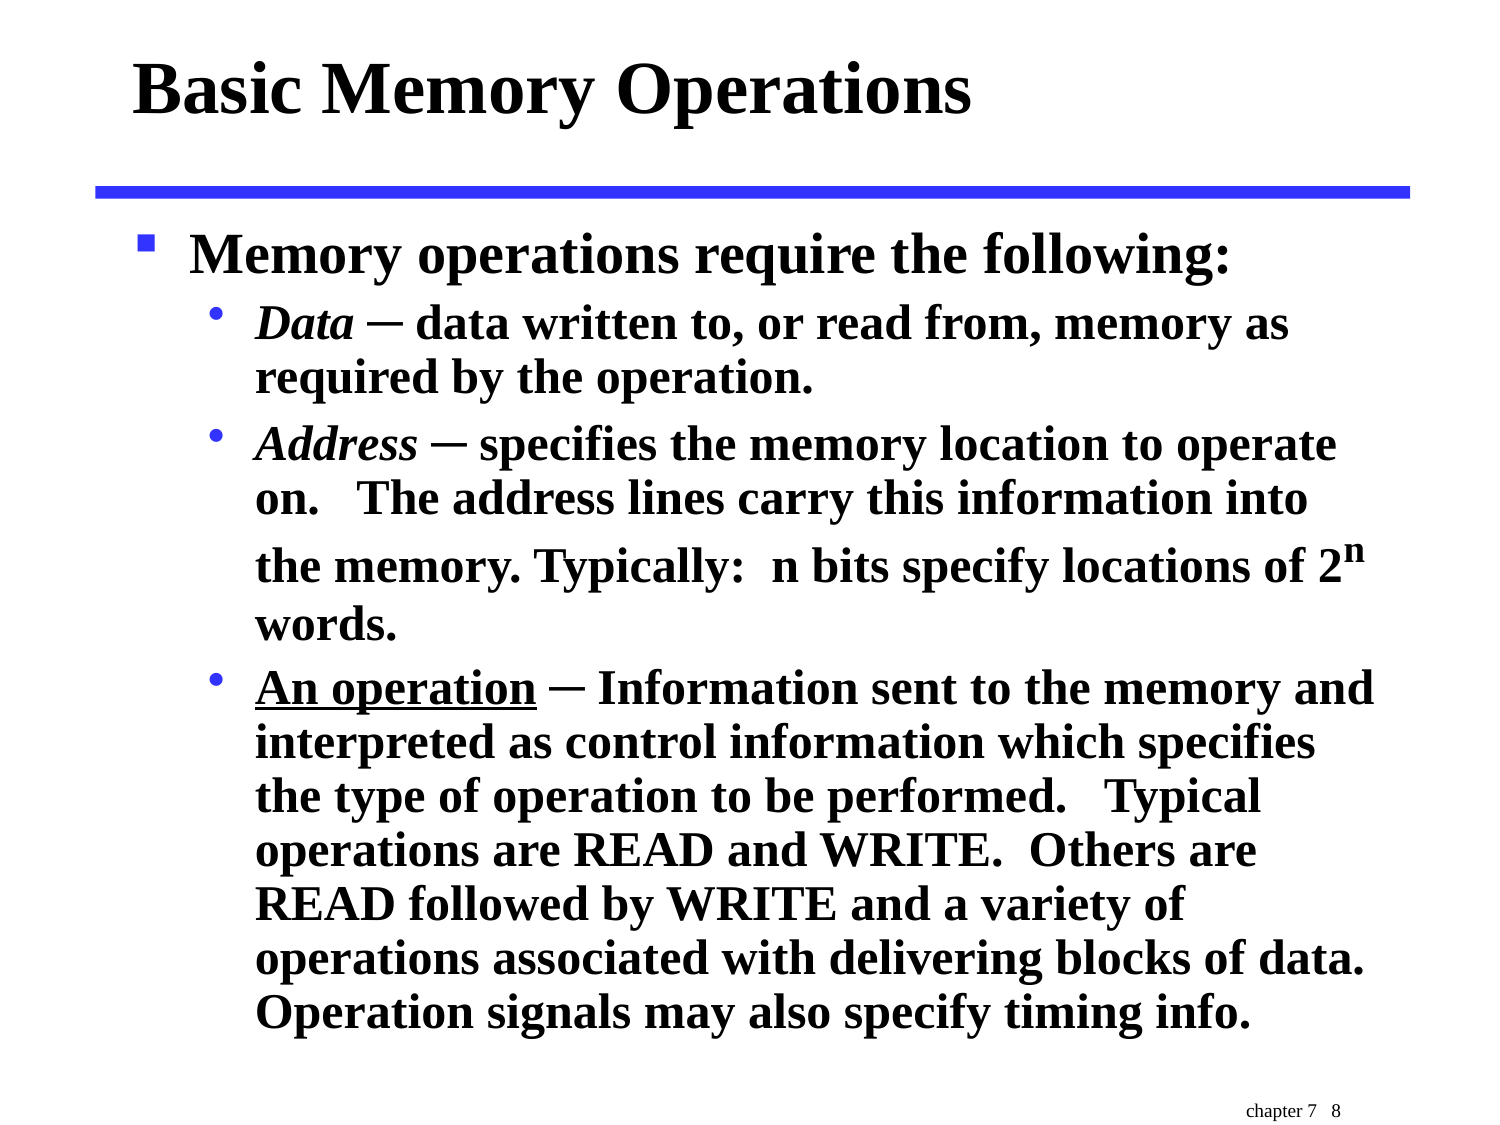

# Basic Memory Operations
Memory operations require the following:
Data ─ data written to, or read from, memory as required by the operation.
Address ─ specifies the memory location to operate on.   The address lines carry this information into the memory. Typically:  n bits specify locations of 2n words.
An operation ─ Information sent to the memory and interpreted as control information which specifies the type of operation to be performed.   Typical operations are READ and WRITE.  Others are READ followed by WRITE and a variety of operations associated with delivering blocks of data. Operation signals may also specify timing info.
chapter 7   8